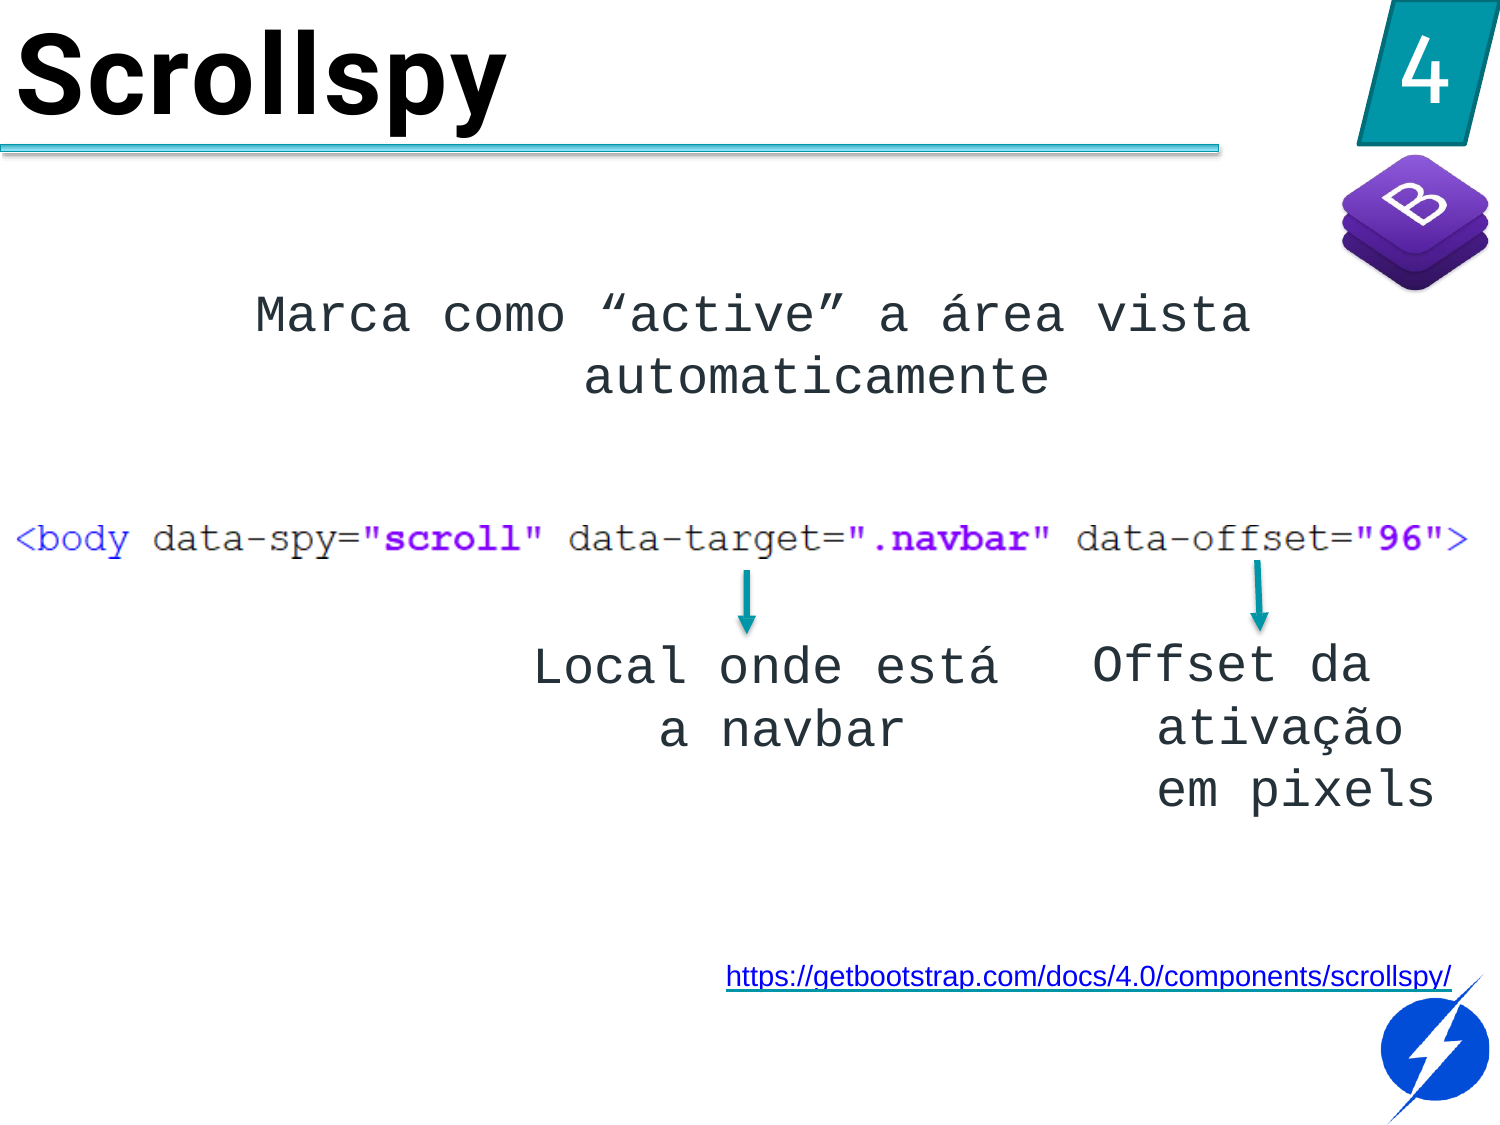

# Scrollspy
4

Marca como “active” a área vista  automaticamente

Offset da  ativação  em pixels
Local onde está   a navbar
https://getbootstrap.com/docs/4.0/components/scrollspy/